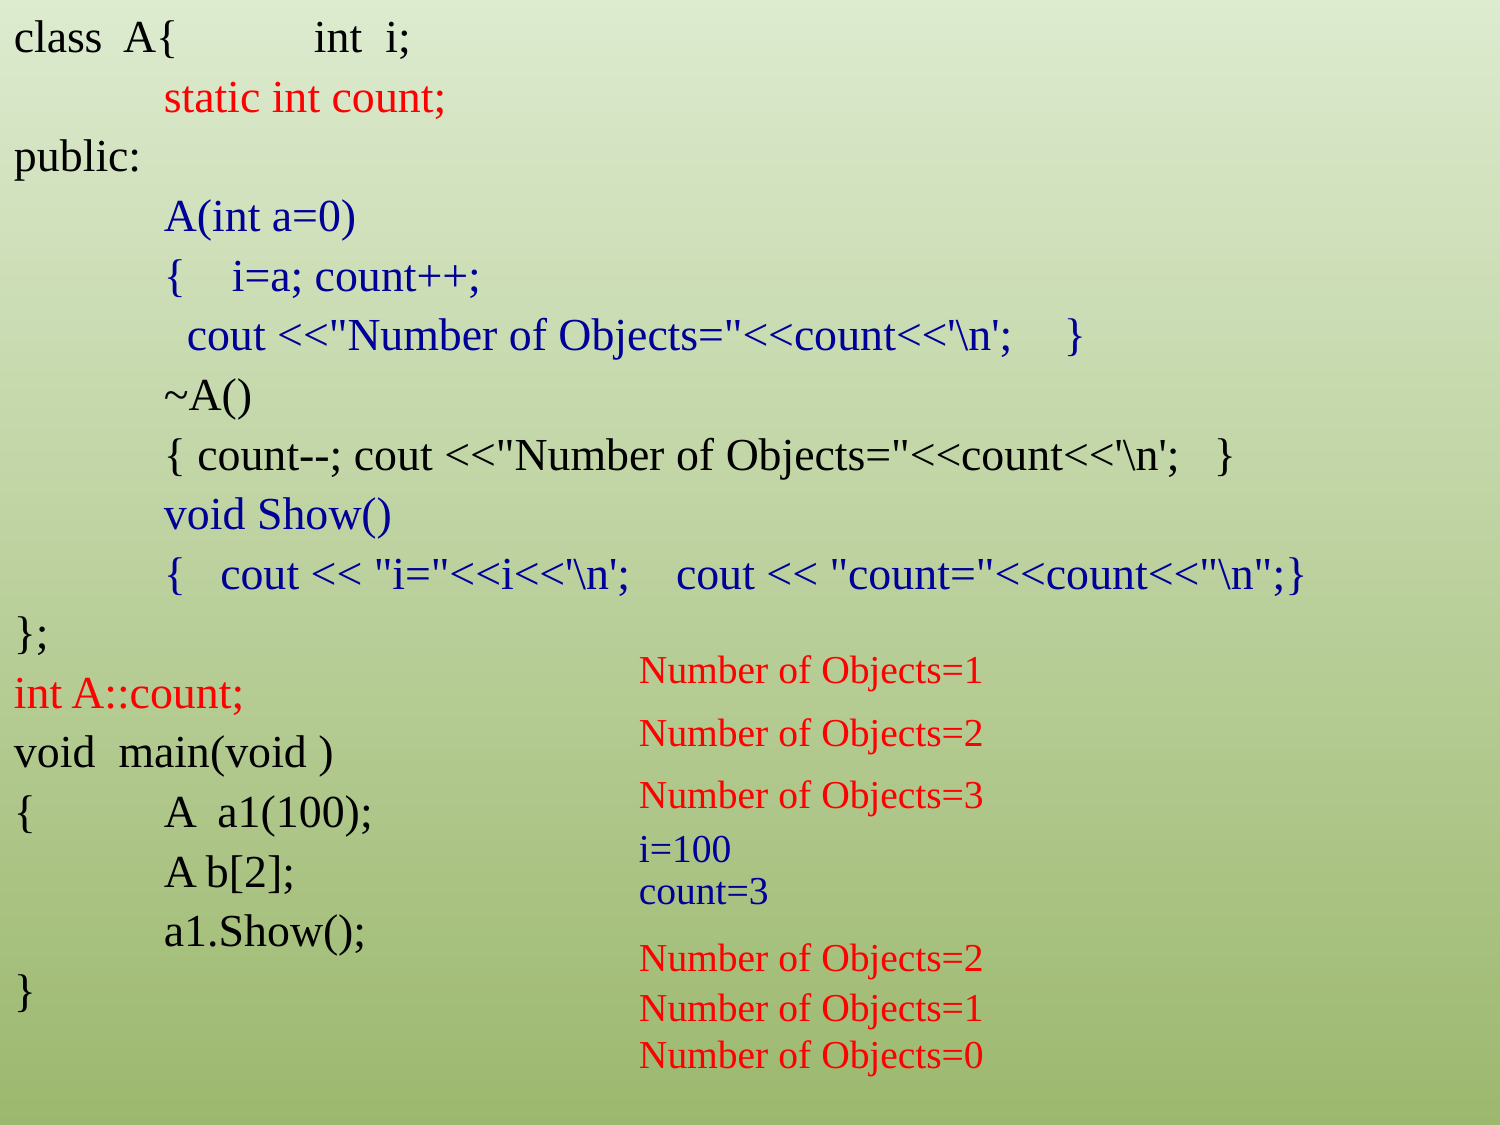

class  A{	int  i;
	static int count;
public:
	A(int a=0)
	{    i=a; count++;
	  cout <<"Number of Objects="<<count<<'\n';	}
	~A()
	{ count--; cout <<"Number of Objects="<<count<<'\n';	}
	void Show()
	{   cout << "i="<<i<<'\n';    cout << "count="<<count<<"\n";}
};
int A::count;
void  main(void )
{	A  a1(100);
	A b[2];
	a1.Show();
}
Number of Objects=1
Number of Objects=2
Number of Objects=3
i=100
count=3
Number of Objects=2
Number of Objects=1
Number of Objects=0
820